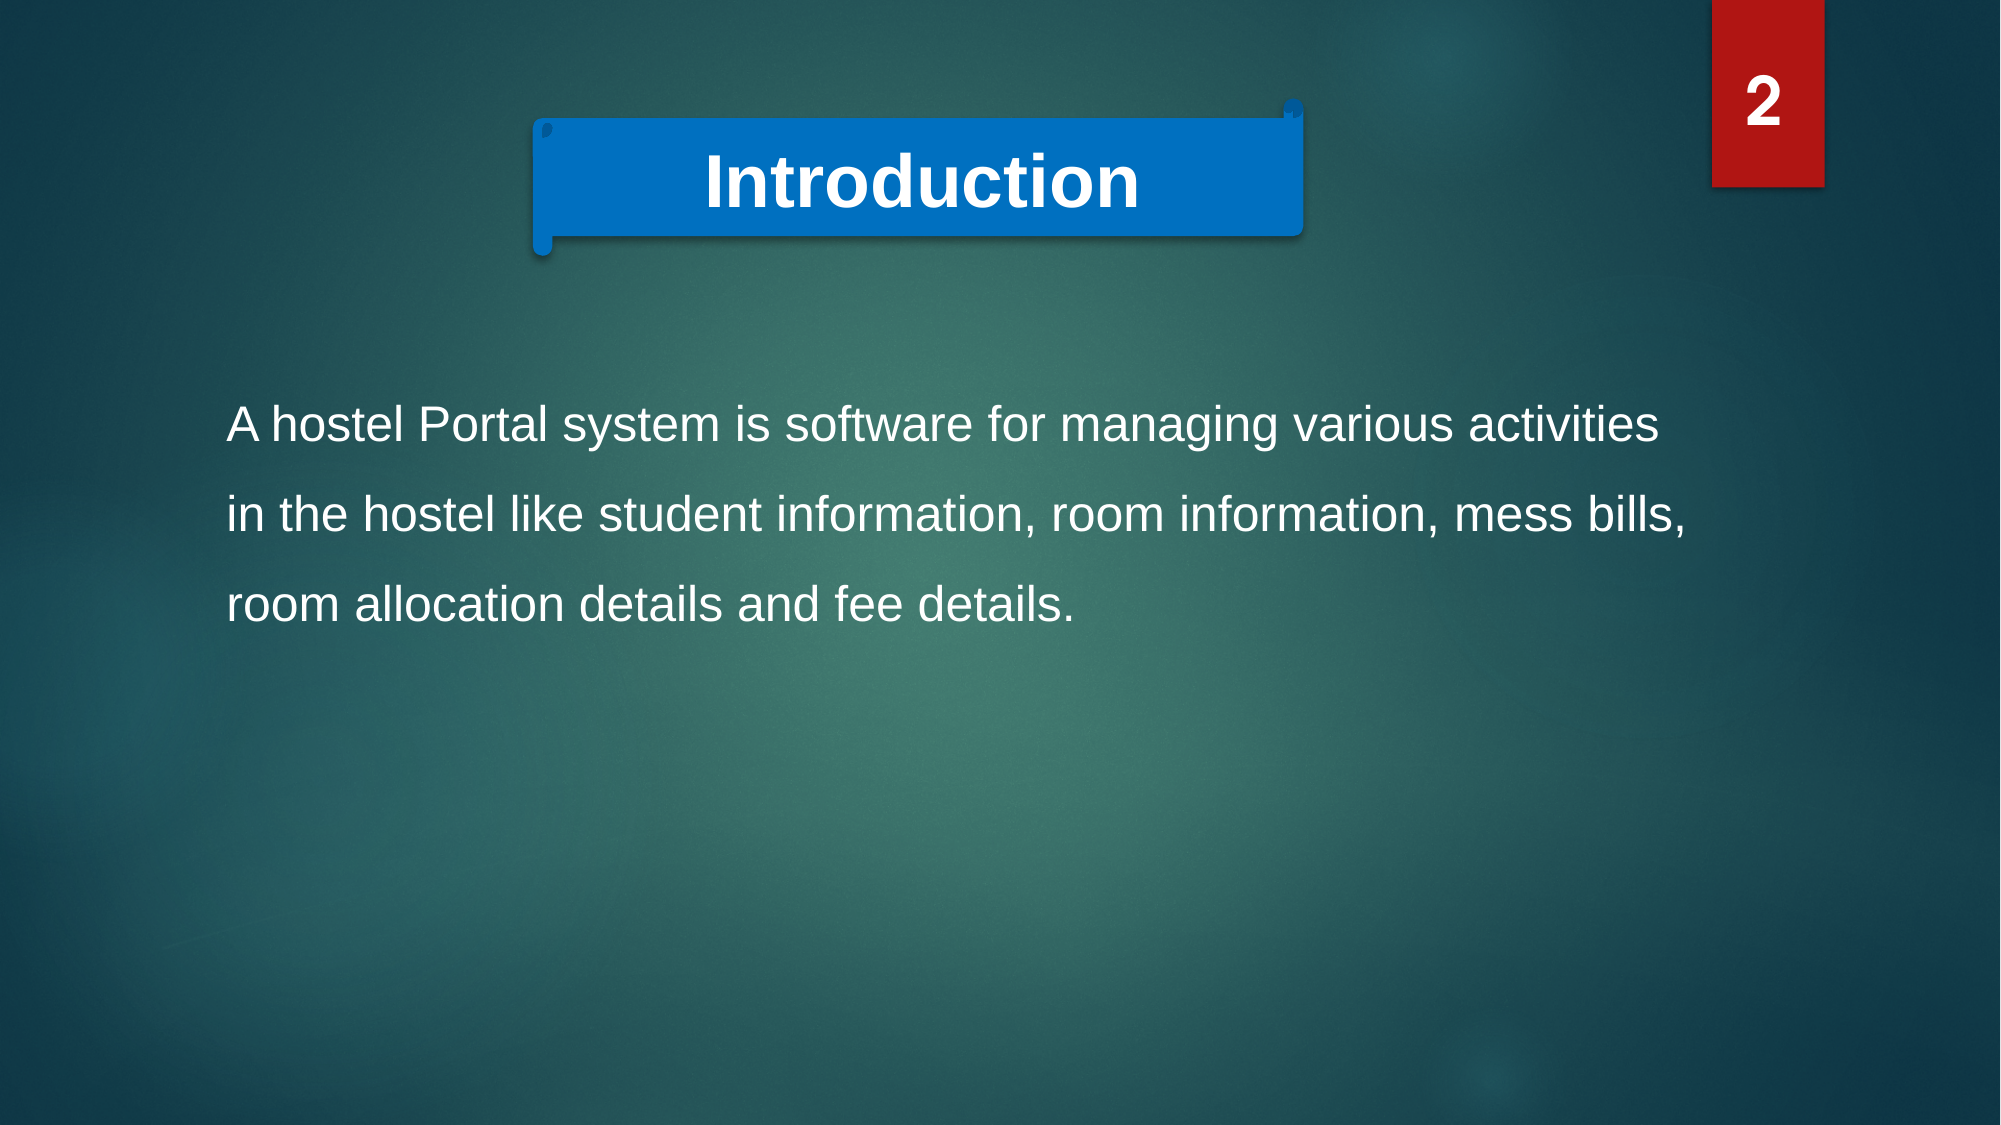

2
Introduction
A hostel Portal system is software for managing various activities in the hostel like student information, room information, mess bills, room allocation details and fee details.